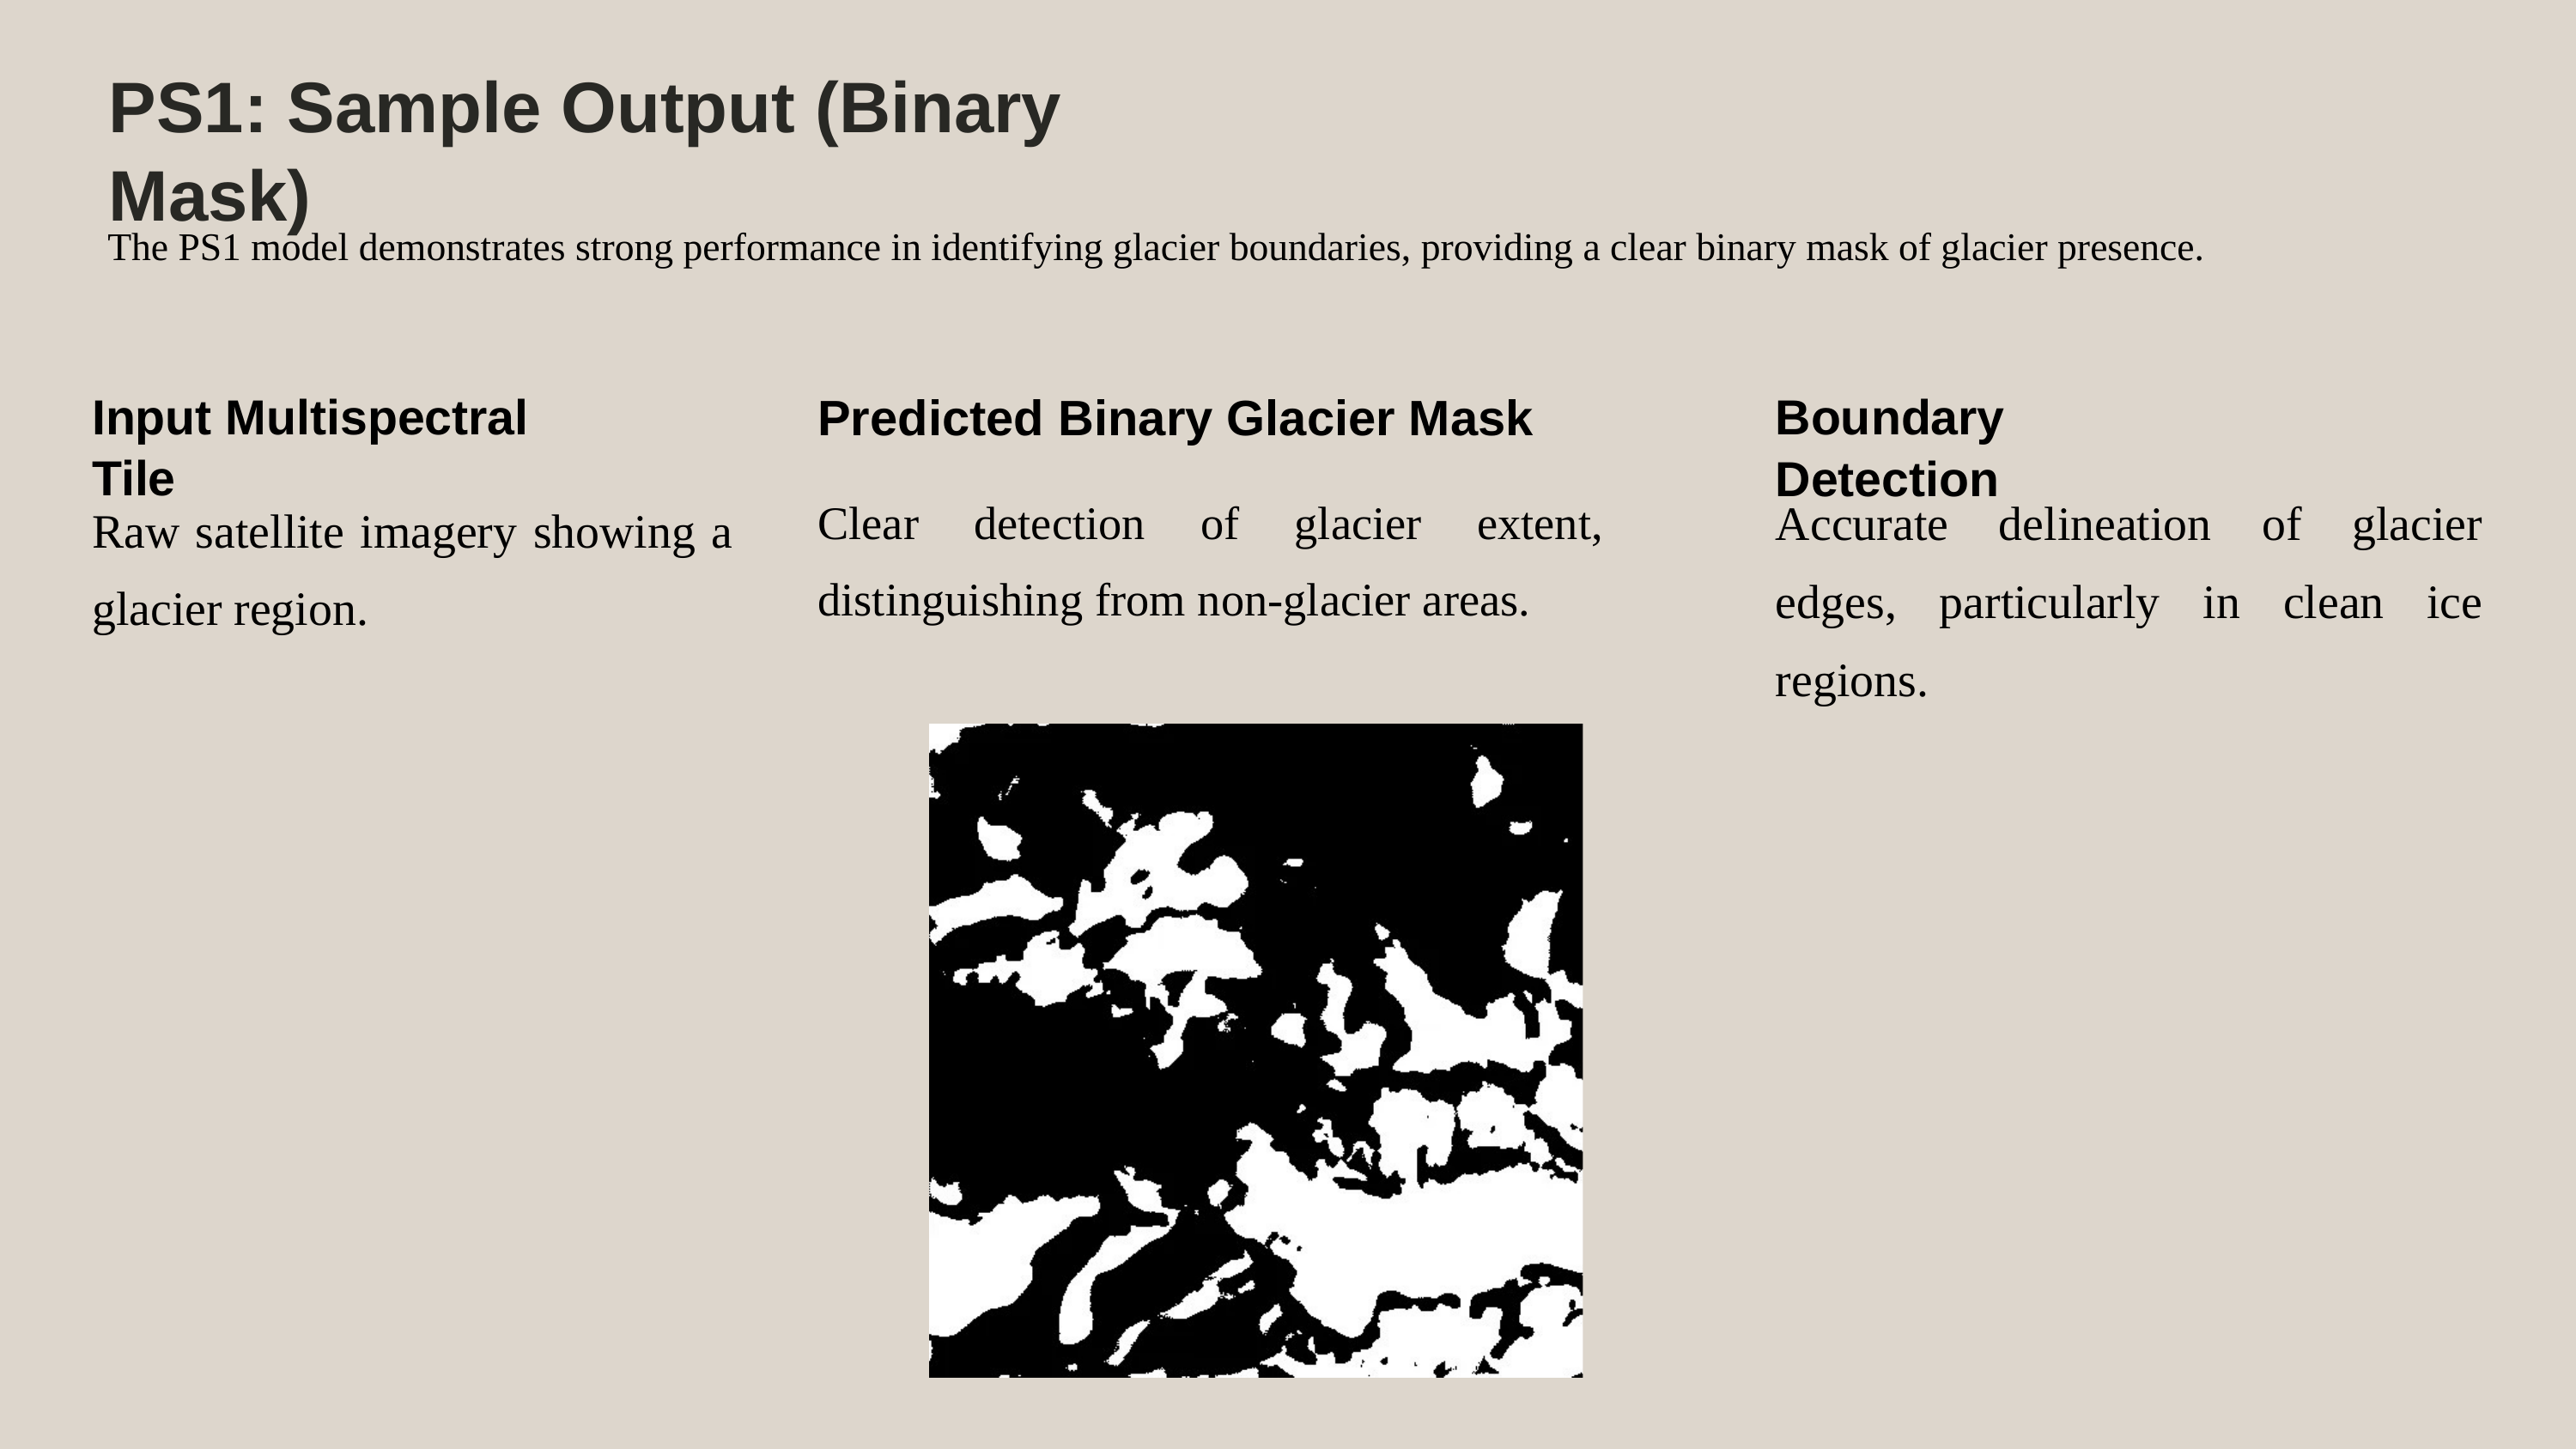

PS1: Sample Output (Binary Mask)
The PS1 model demonstrates strong performance in identifying glacier boundaries, providing a clear binary mask of glacier presence.
Input Multispectral Tile
Boundary Detection
Predicted Binary Glacier Mask
Accurate delineation of glacier edges, particularly in clean ice regions.
Clear detection of glacier extent, distinguishing from non-glacier areas.
Raw satellite imagery showing a glacier region.